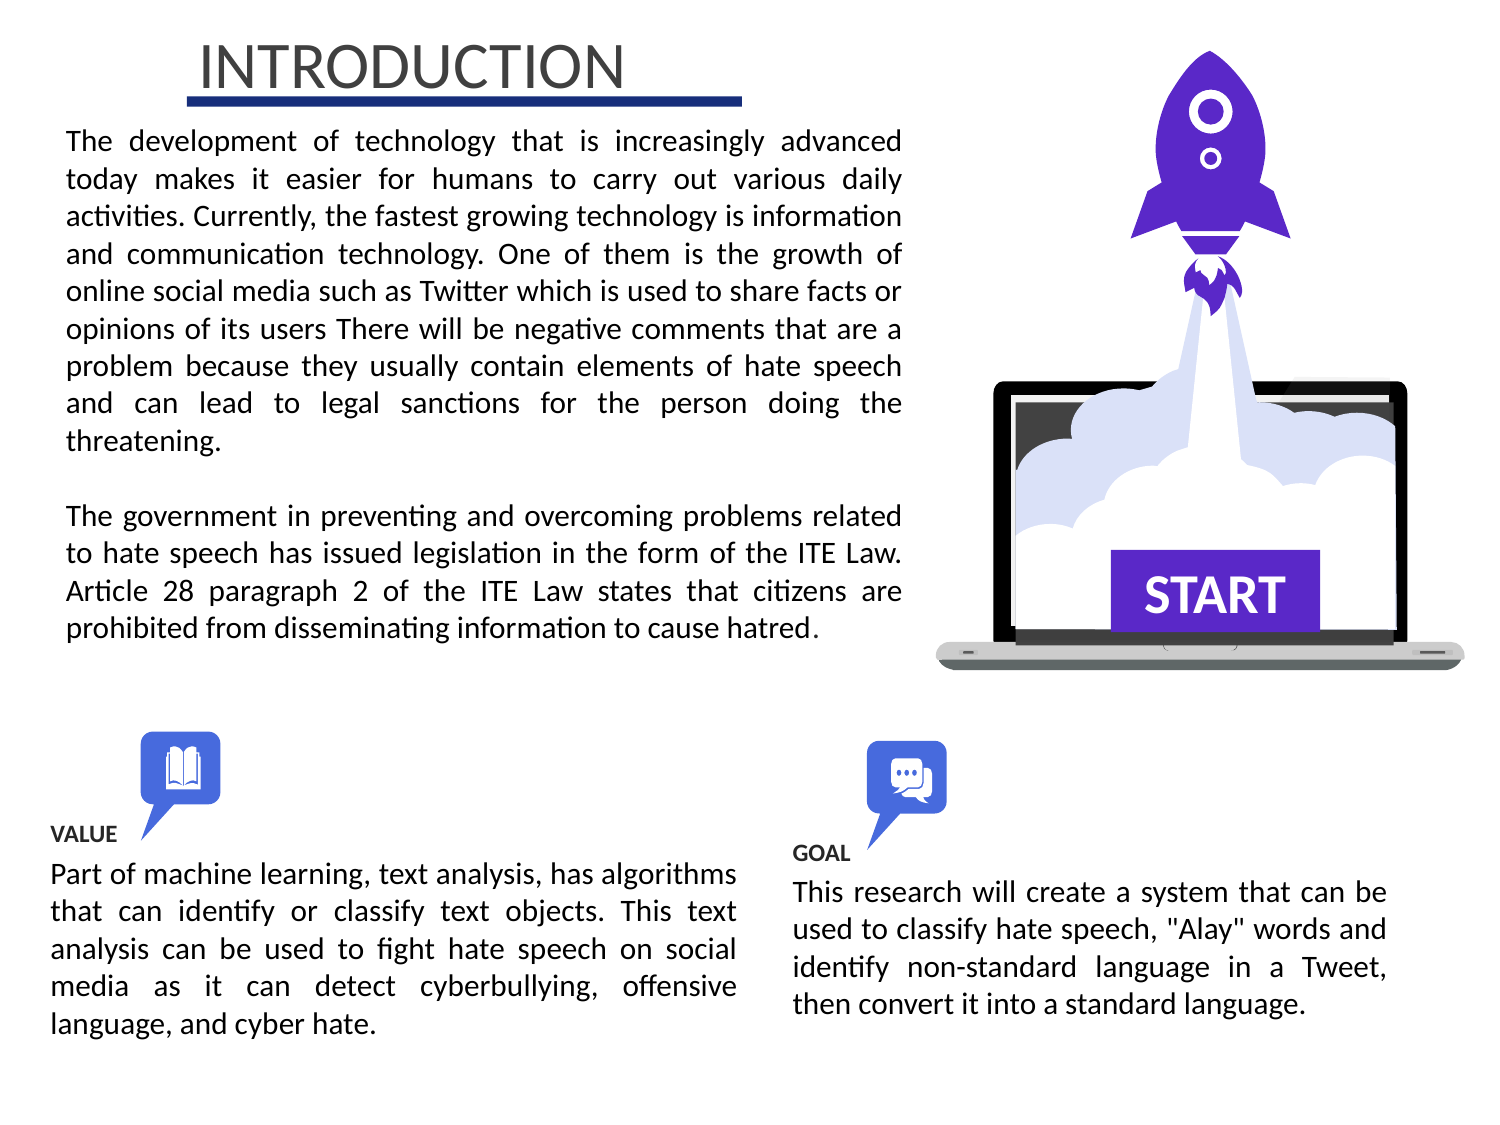

INTRODUCTION

The development of technology that is increasingly advanced today makes it easier for humans to carry out various daily activities. Currently, the fastest growing technology is information and communication technology. One of them is the growth of online social media such as Twitter which is used to share facts or opinions of its users There will be negative comments that are a problem because they usually contain elements of hate speech and can lead to legal sanctions for the person doing the threatening.

The government in preventing and overcoming problems related to hate speech has issued legislation in the form of the ITE Law. Article 28 paragraph 2 of the ITE Law states that citizens are prohibited from disseminating information to cause hatred.

START

VALUE
Part of machine learning, text analysis, has algorithms that can identify or classify text objects. This text analysis can be used to fight hate speech on social media as it can detect cyberbullying, offensive language, and cyber hate.
GOAL
This research will create a system that can be used to classify hate speech, "Alay" words and identify non-standard language in a Tweet, then convert it into a standard language.